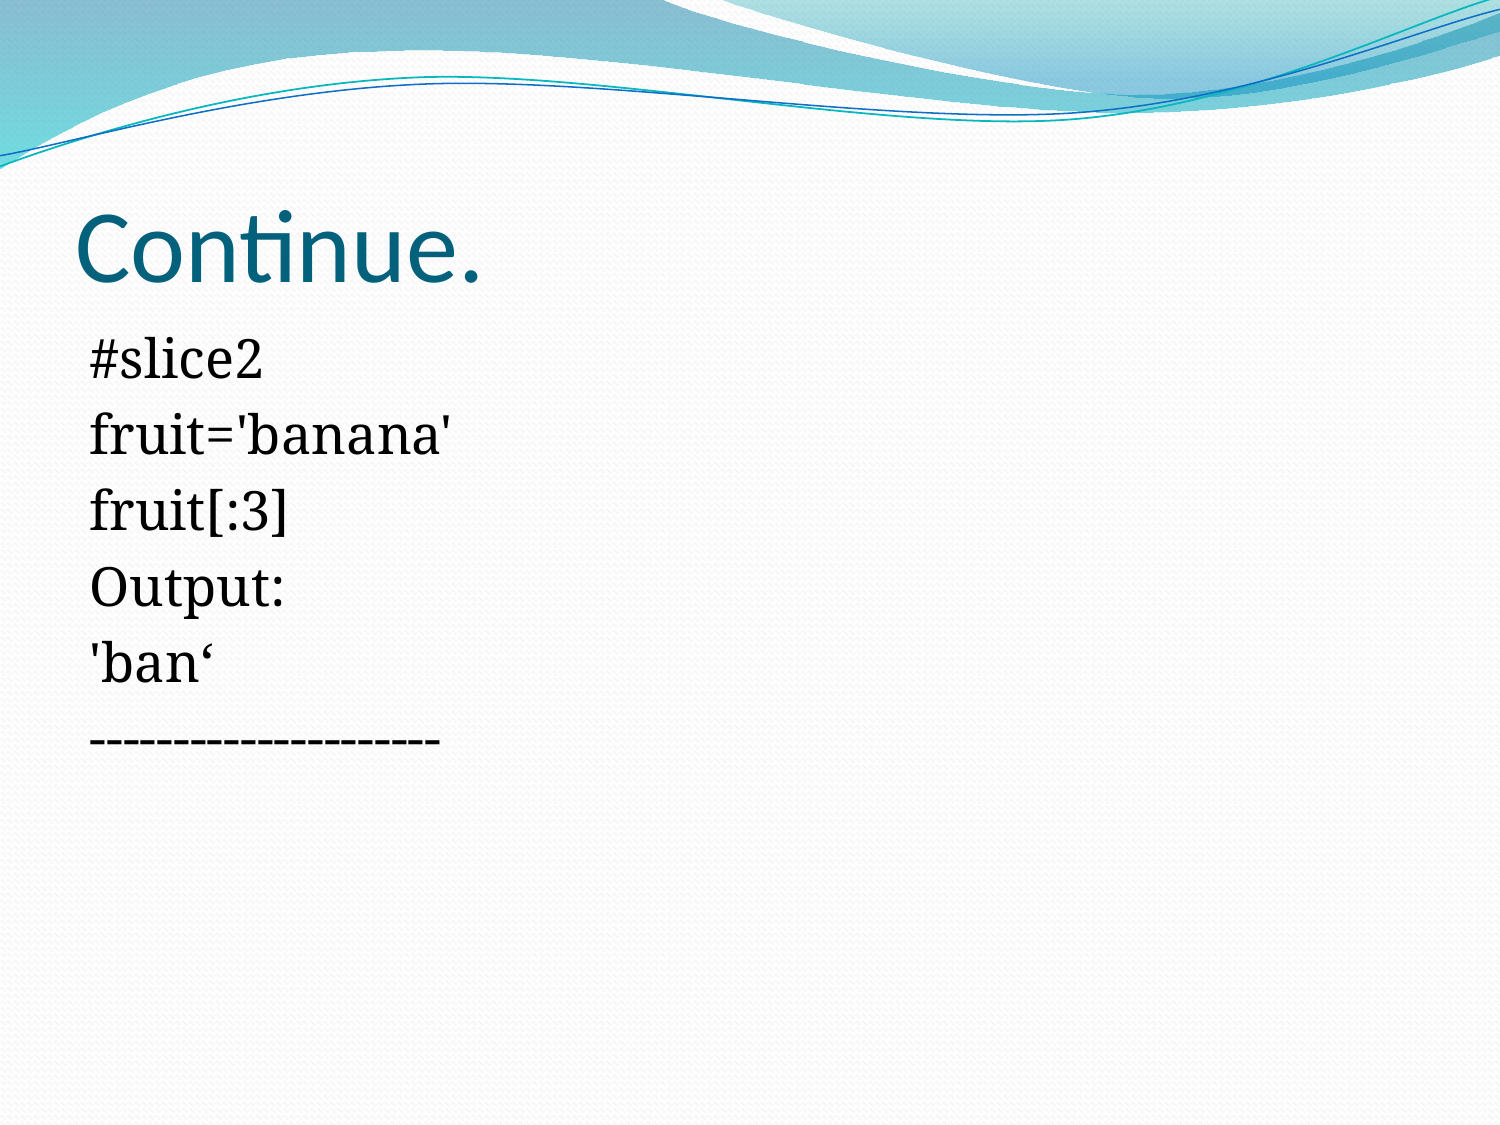

# Continue.
#slice2
fruit='banana'
fruit[:3]
Output:
'ban‘
---------------------